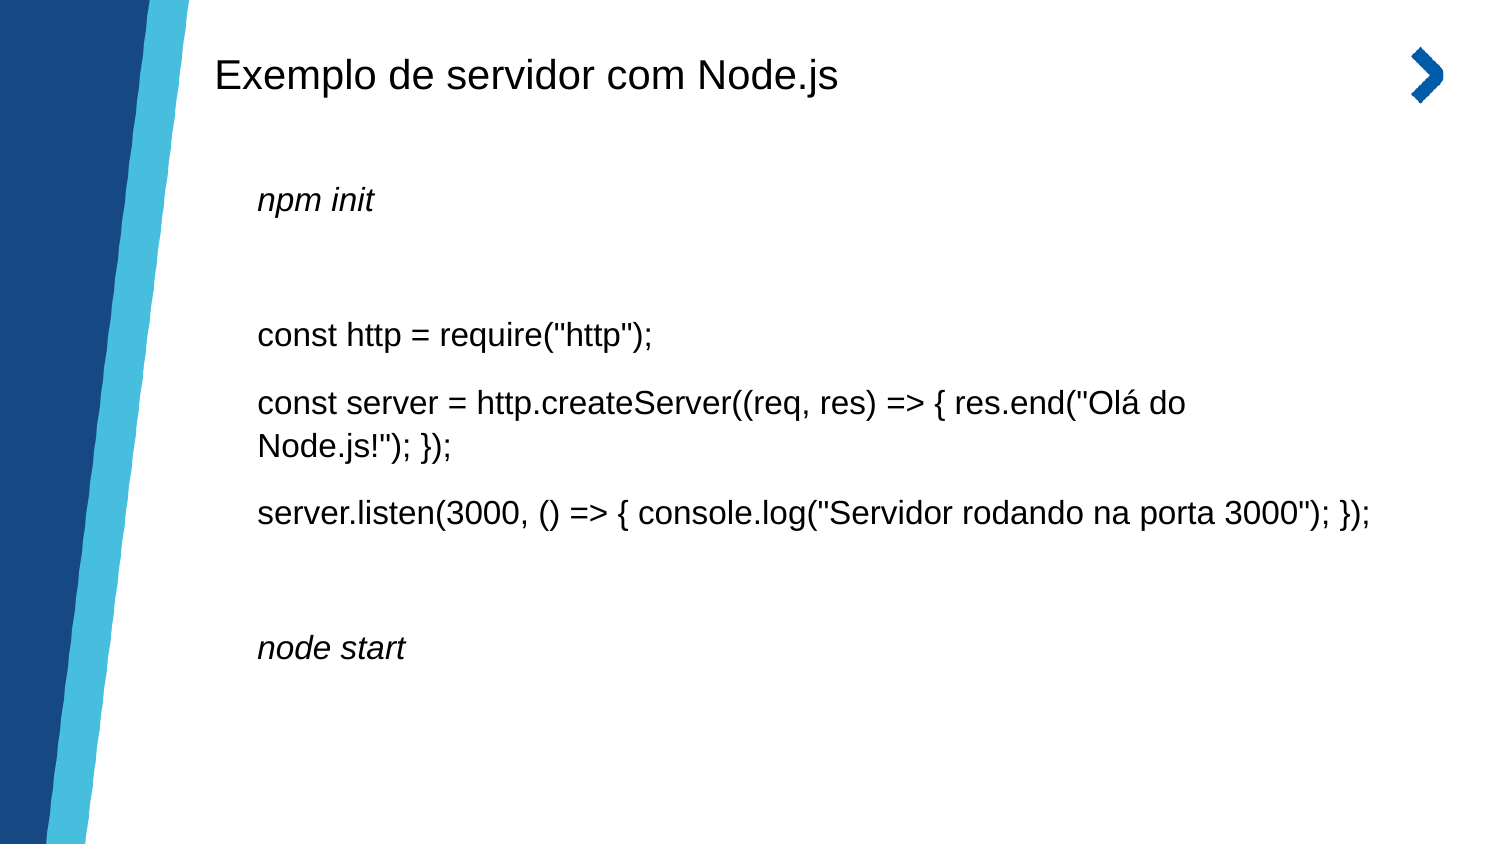

Exemplo de servidor com Node.js
npm init

const http = require("http");
const server = http.createServer((req, res) => { res.end("Olá do Node.js!"); });
server.listen(3000, () => { console.log("Servidor rodando na porta 3000"); });

node start